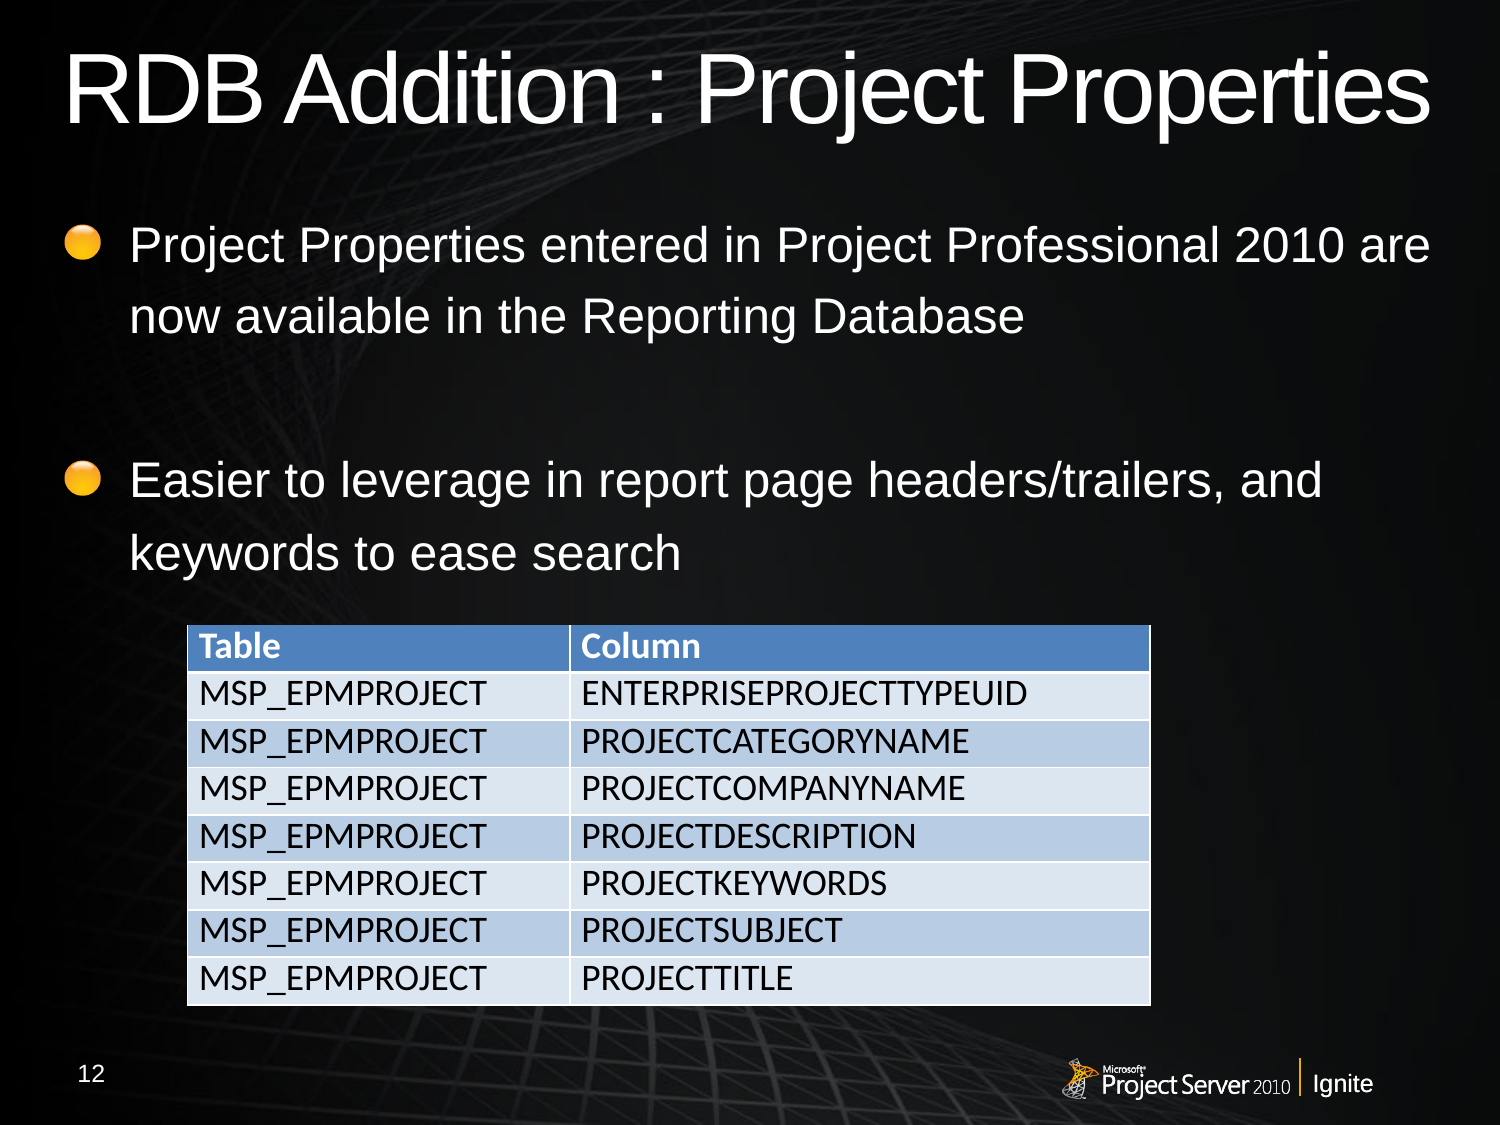

# RDB Addition : Project Properties
Project Properties entered in Project Professional 2010 are now available in the Reporting Database

Easier to leverage in report page headers/trailers, and keywords to ease search
| Table | Column |
| --- | --- |
| MSP\_EPMPROJECT | ENTERPRISEPROJECTTYPEUID |
| MSP\_EPMPROJECT | PROJECTCATEGORYNAME |
| MSP\_EPMPROJECT | PROJECTCOMPANYNAME |
| MSP\_EPMPROJECT | PROJECTDESCRIPTION |
| MSP\_EPMPROJECT | PROJECTKEYWORDS |
| MSP\_EPMPROJECT | PROJECTSUBJECT |
| MSP\_EPMPROJECT | PROJECTTITLE |
12